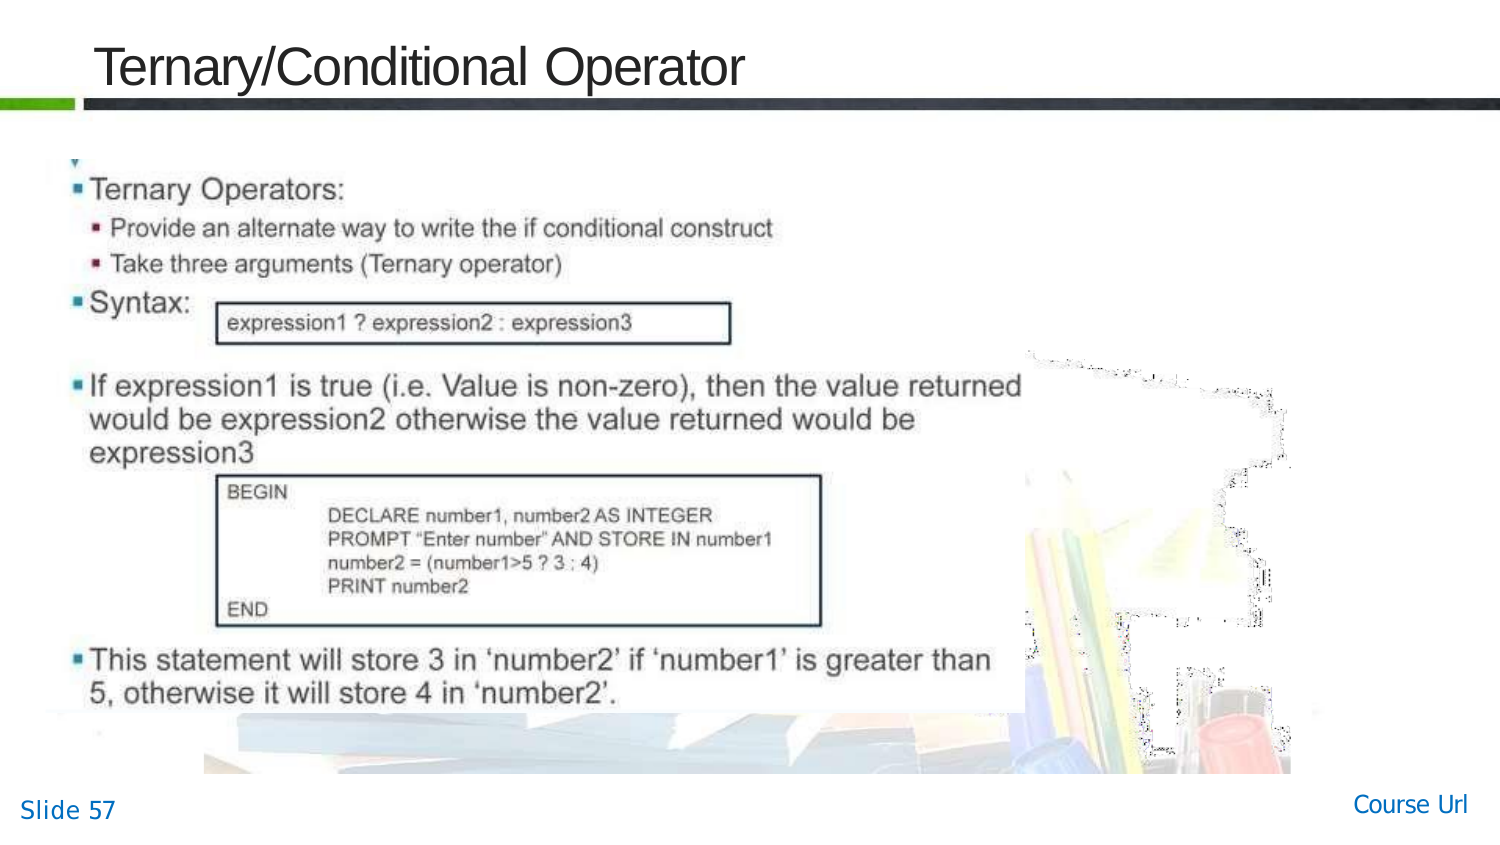

# Ternary/Conditional Operator

Course Url
Slide 57